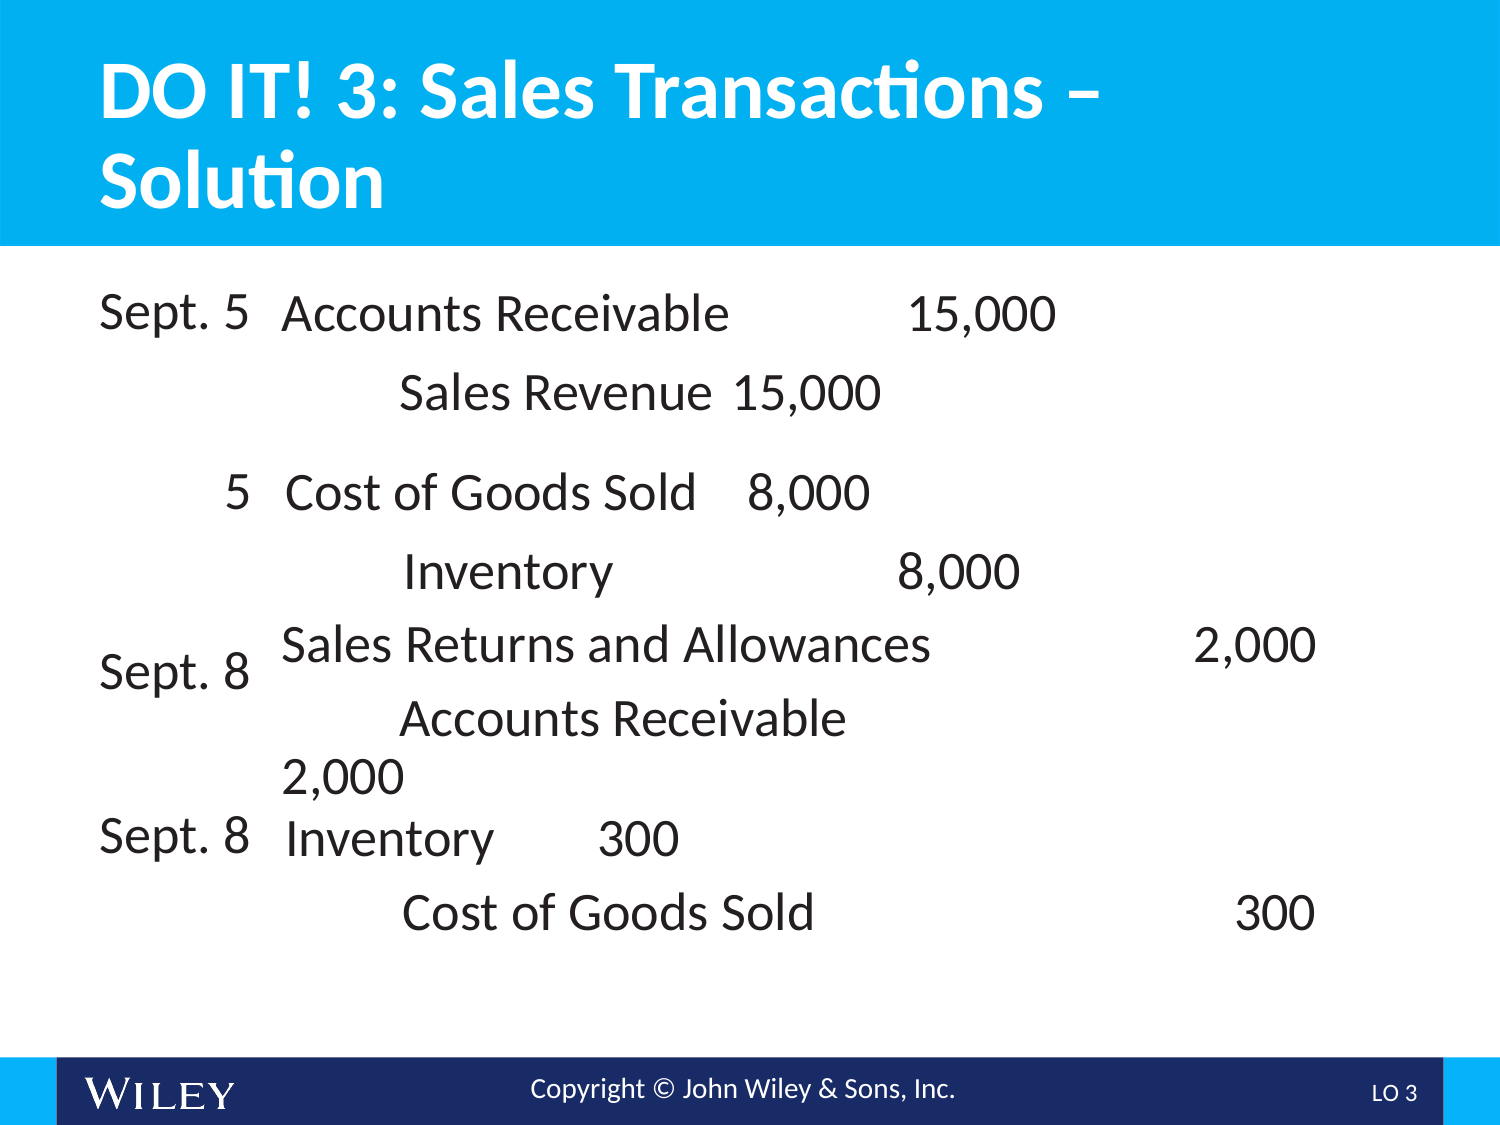

# DO IT! 3: Sales Transactions – Solution
Sept. 5
Accounts Receivable		  15,000
Sales Revenue	15,000
 5
Cost of Goods Sold	 8,000
Inventory		 8,000
Sept. 8
Sales Returns and Allowances		 2,000
Accounts Receivable				 2,000
Sept. 8
Inventory	 300
Cost of Goods Sold			    300
L O 3